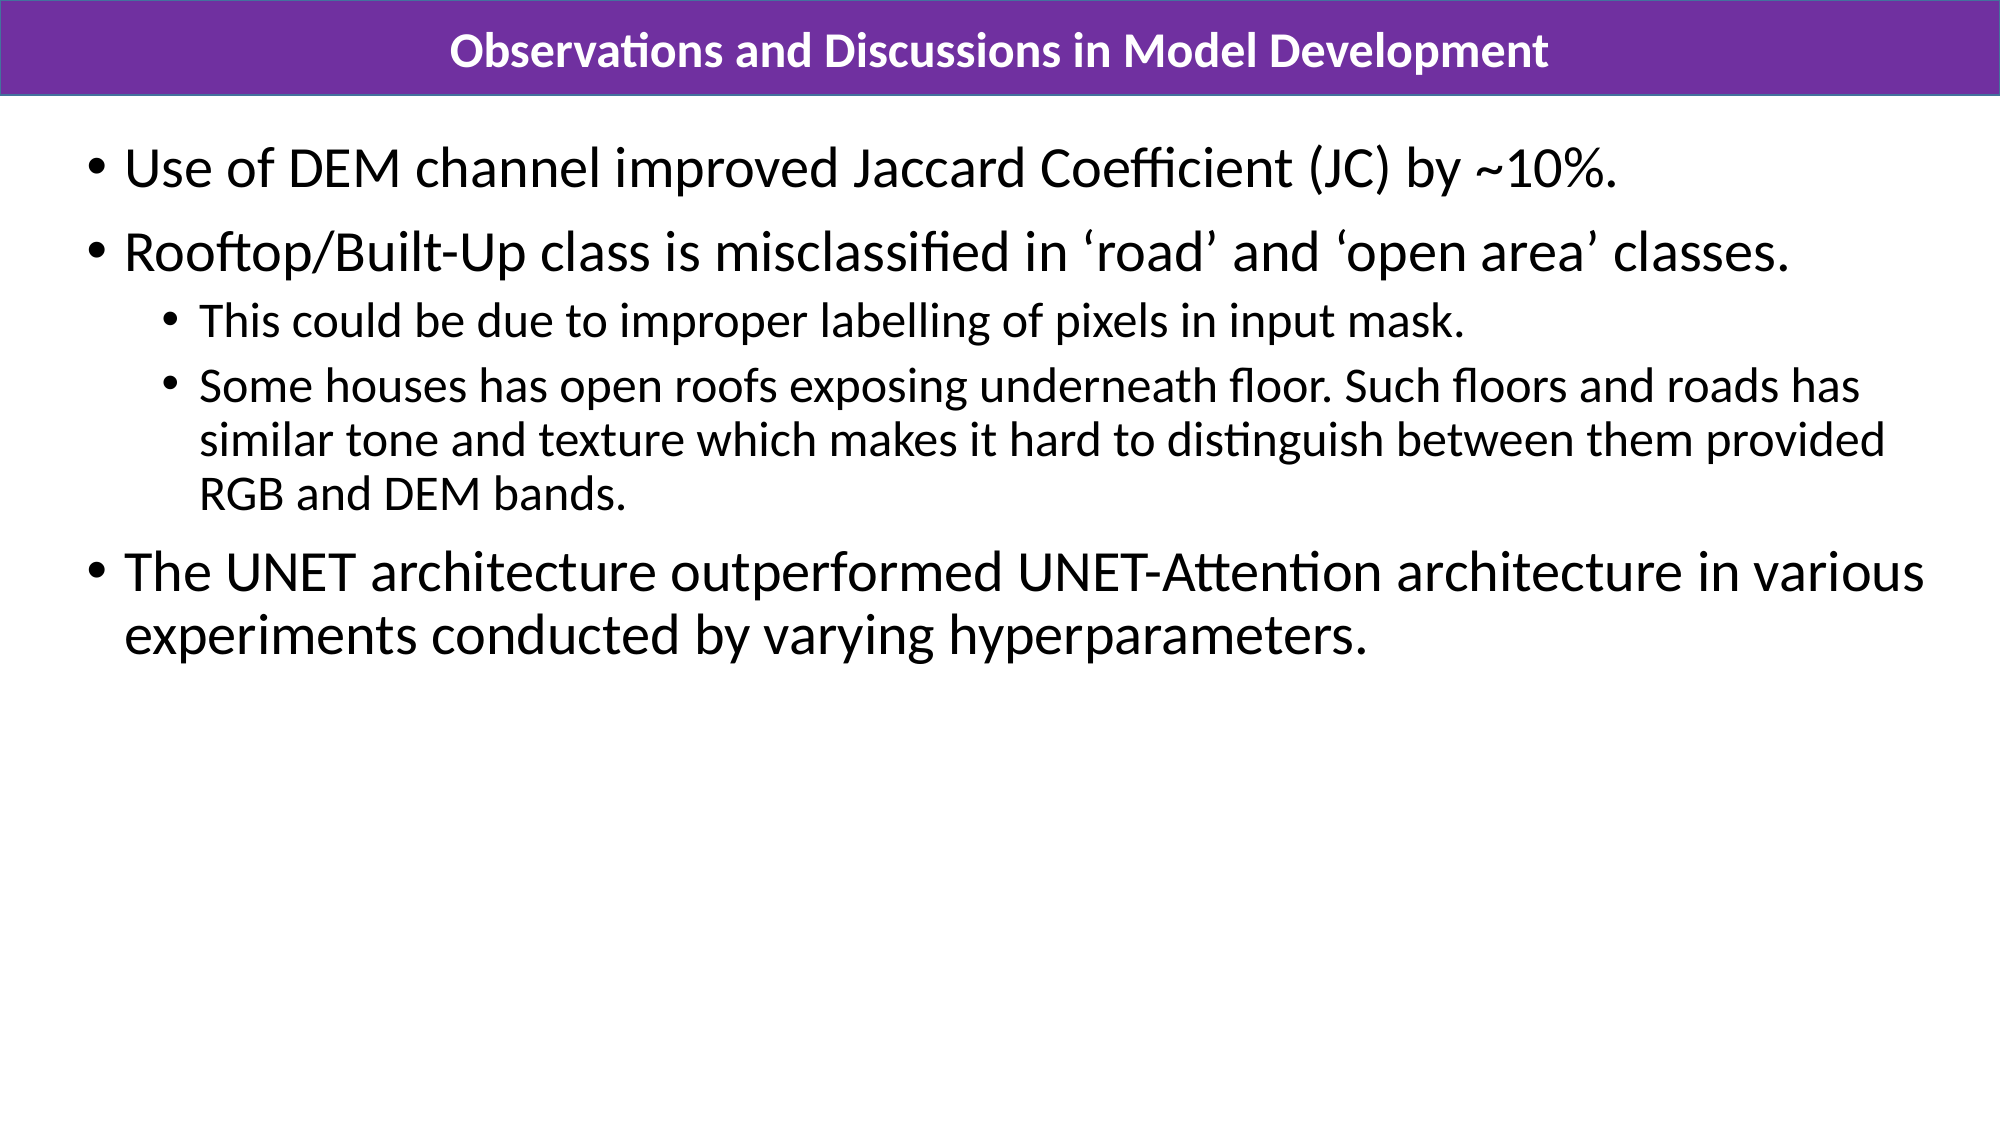

Observations and Discussions in Model Development
Use of DEM channel improved Jaccard Coefficient (JC) by ~10%.
Rooftop/Built-Up class is misclassified in ‘road’ and ‘open area’ classes.
This could be due to improper labelling of pixels in input mask.
Some houses has open roofs exposing underneath floor. Such floors and roads has similar tone and texture which makes it hard to distinguish between them provided RGB and DEM bands.
The UNET architecture outperformed UNET-Attention architecture in various experiments conducted by varying hyperparameters.